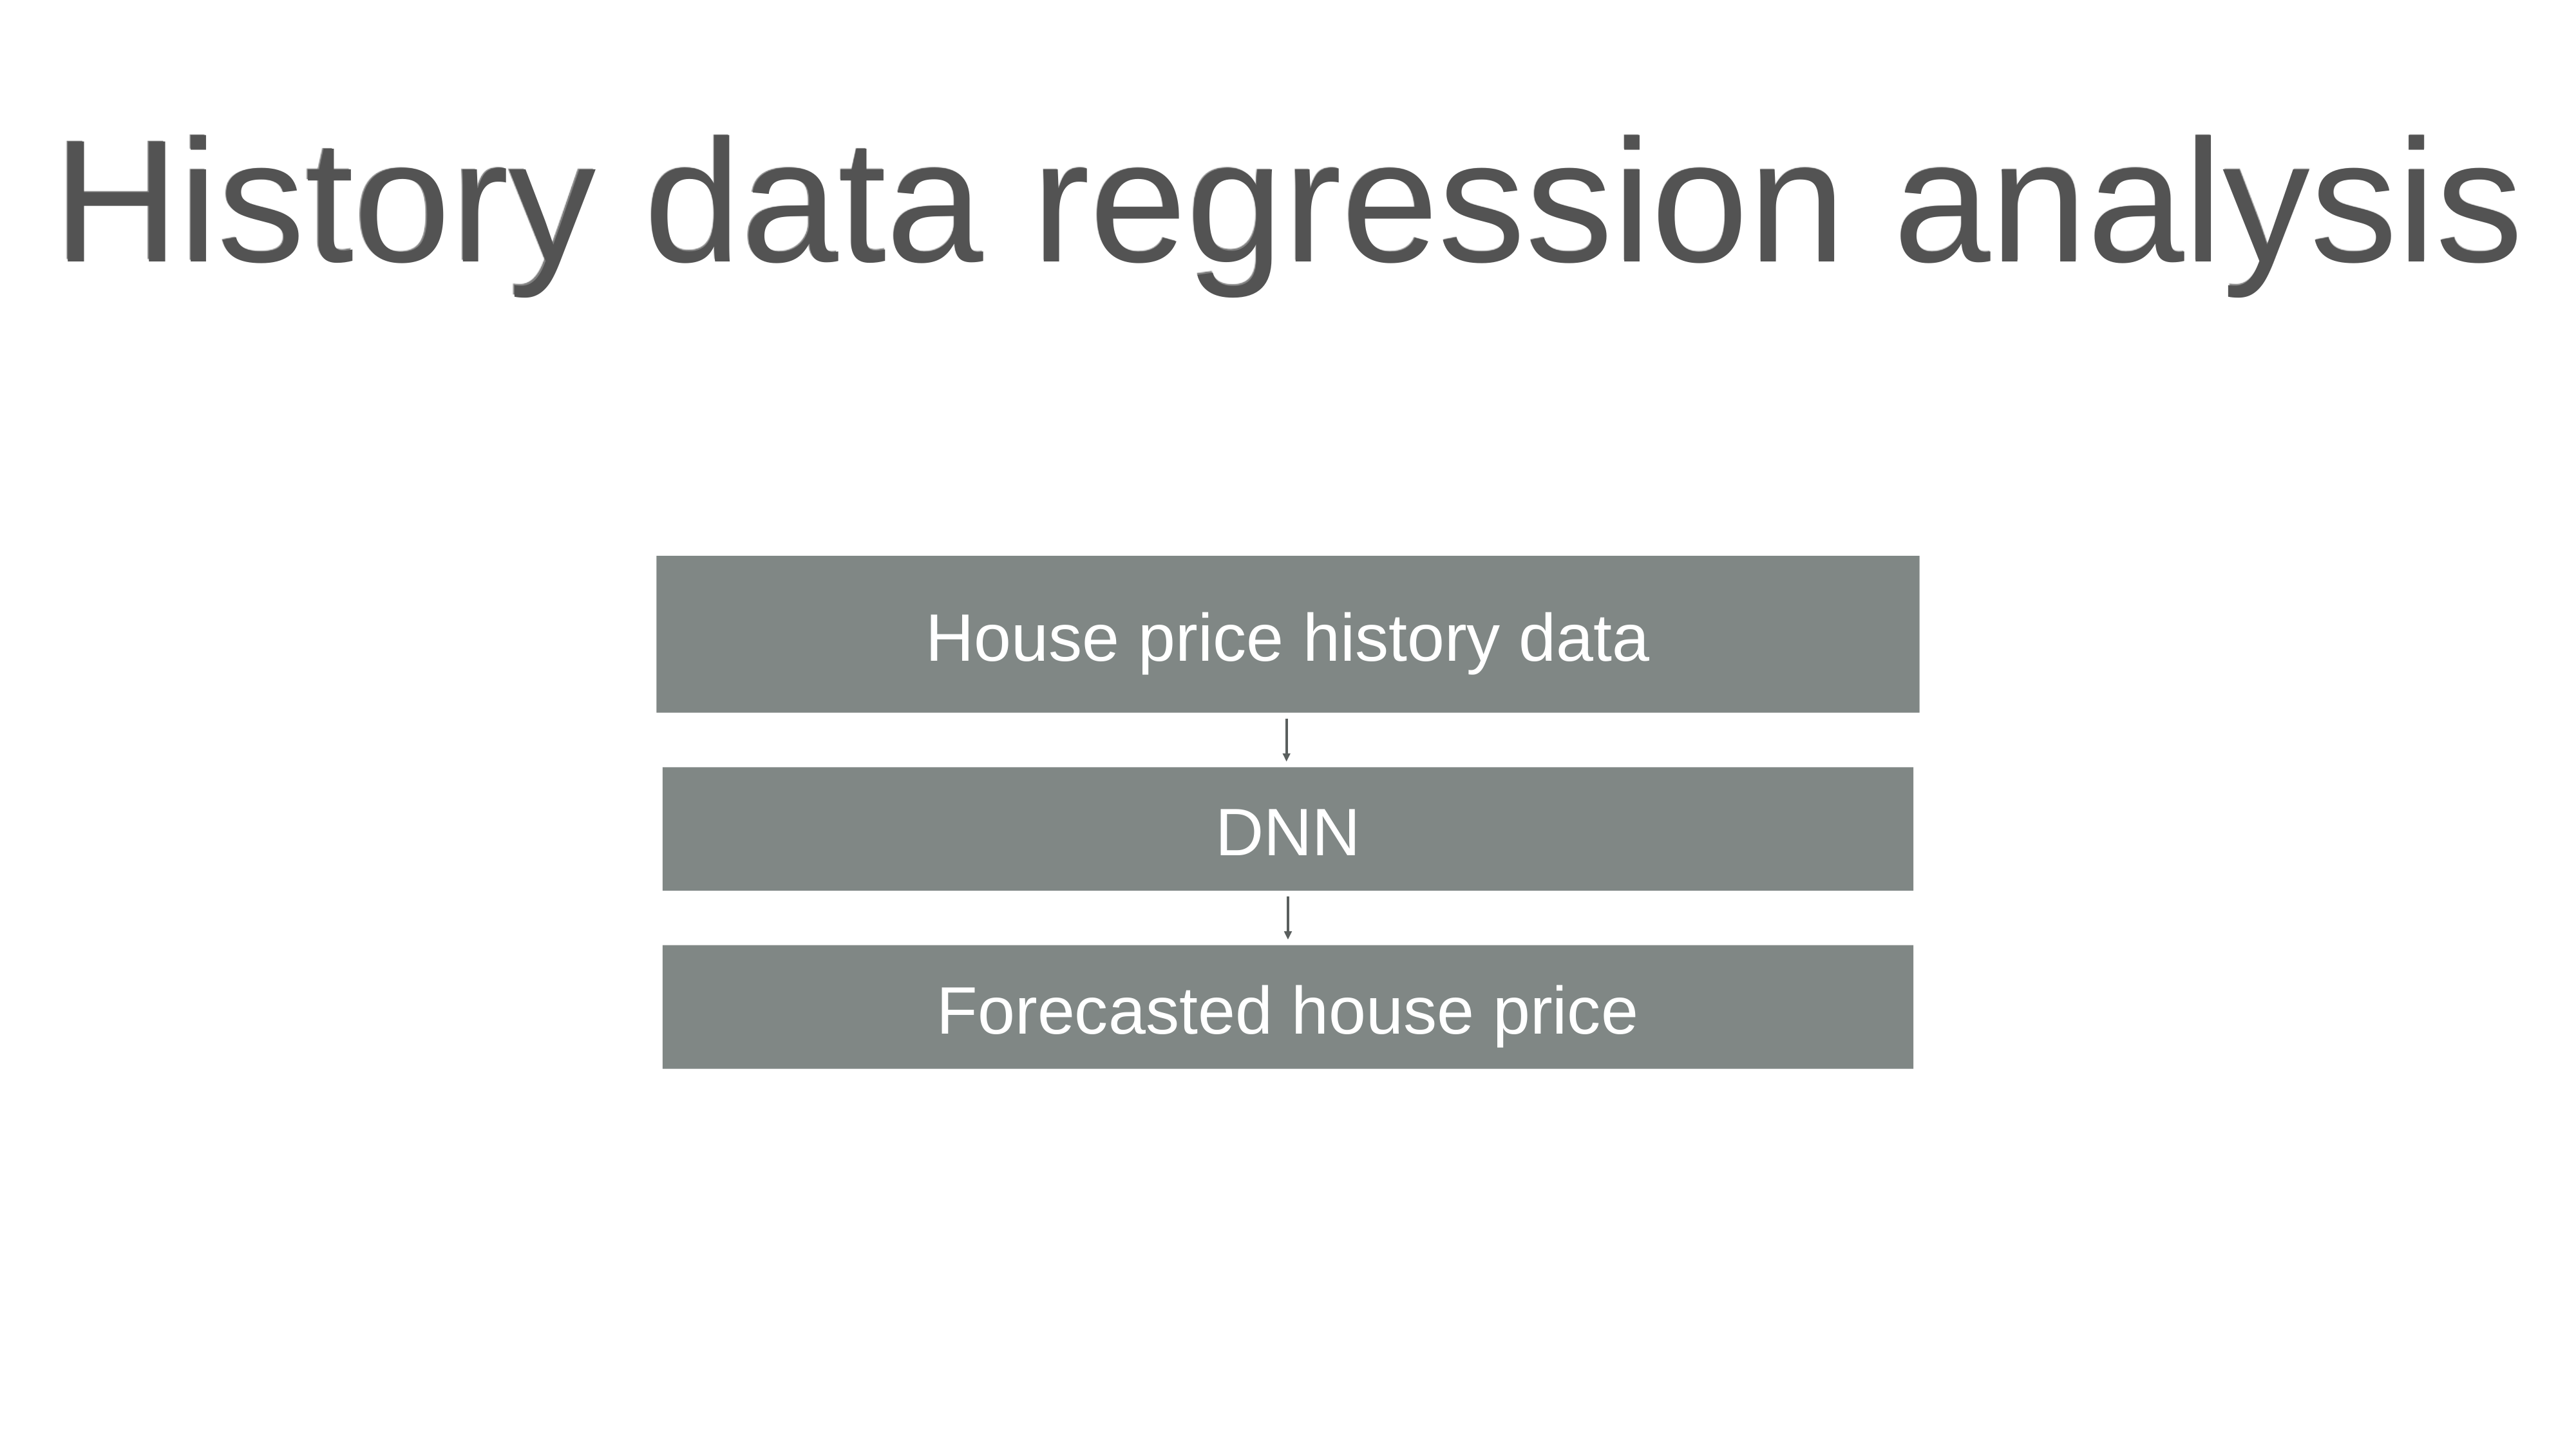

History data regression analysis
House price history data

DNN

Forecasted house price